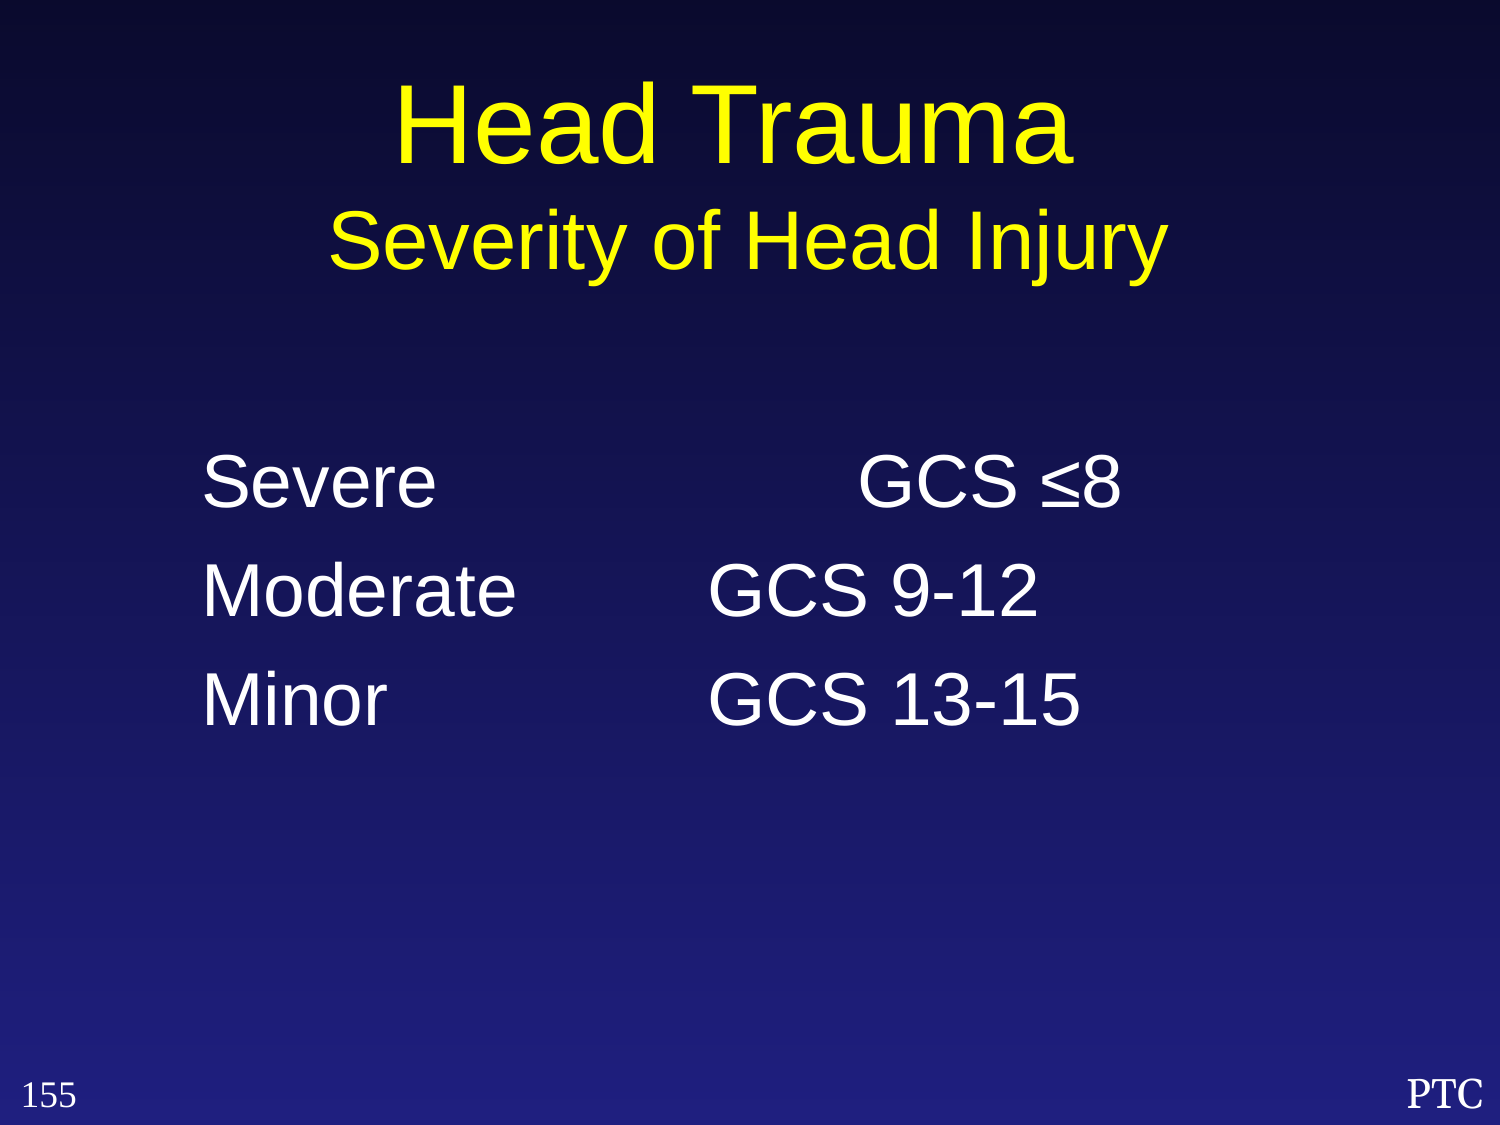

Head Trauma
Severity of Head Injury
Severe			GCS ≤8
Moderate		GCS 9-12
Minor			GCS 13-15
155